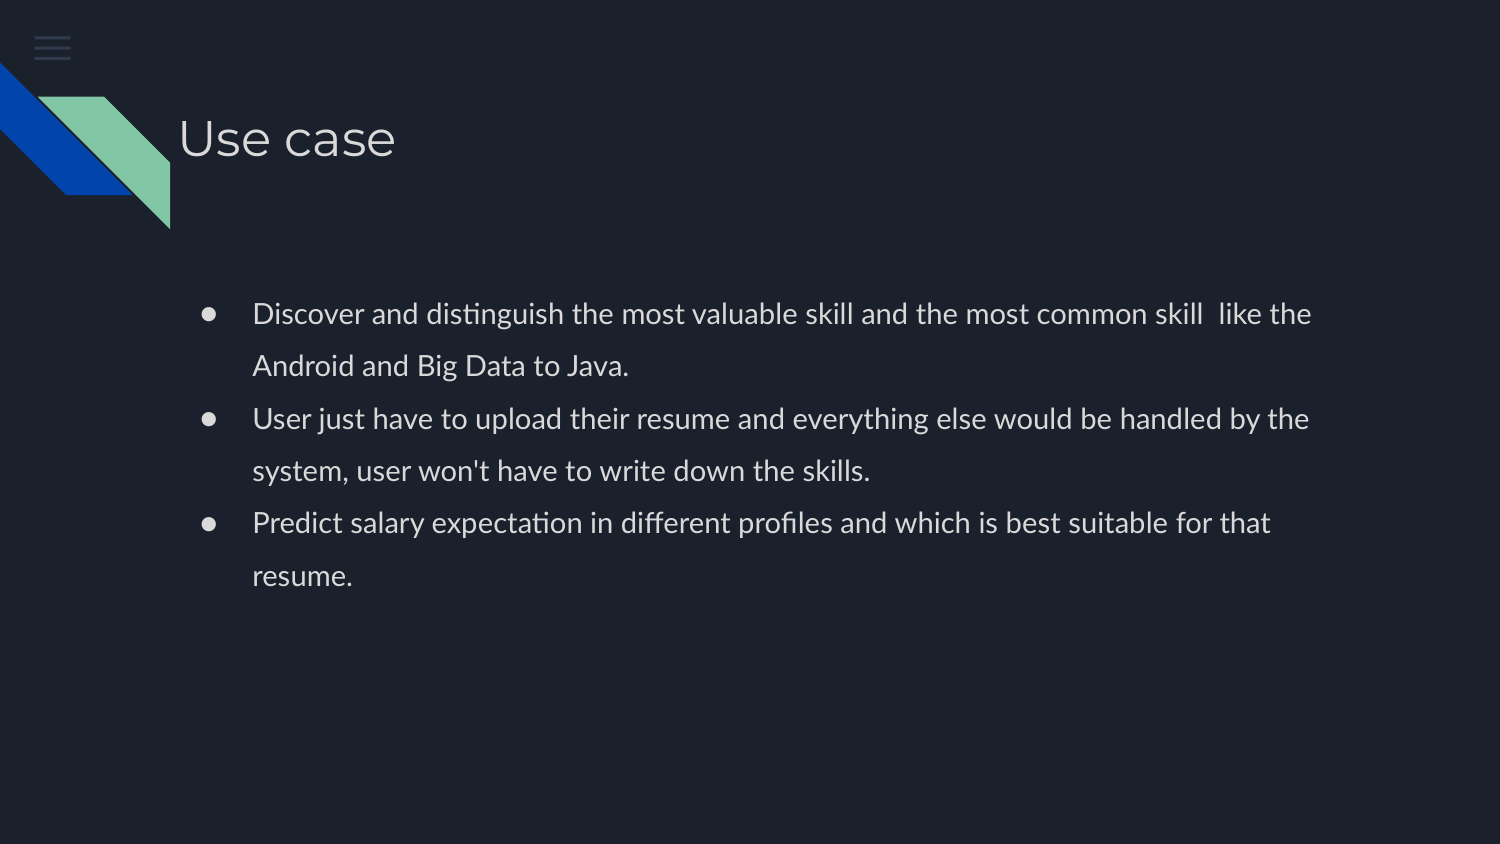

Use case

Discover and distinguish the most valuable skill and the most common skill  like the Android and Big Data to Java.
User just have to upload their resume and everything else would be handled by the system, user won't have to write down the skills.
Predict salary expectation in different profiles and which is best suitable for that resume.